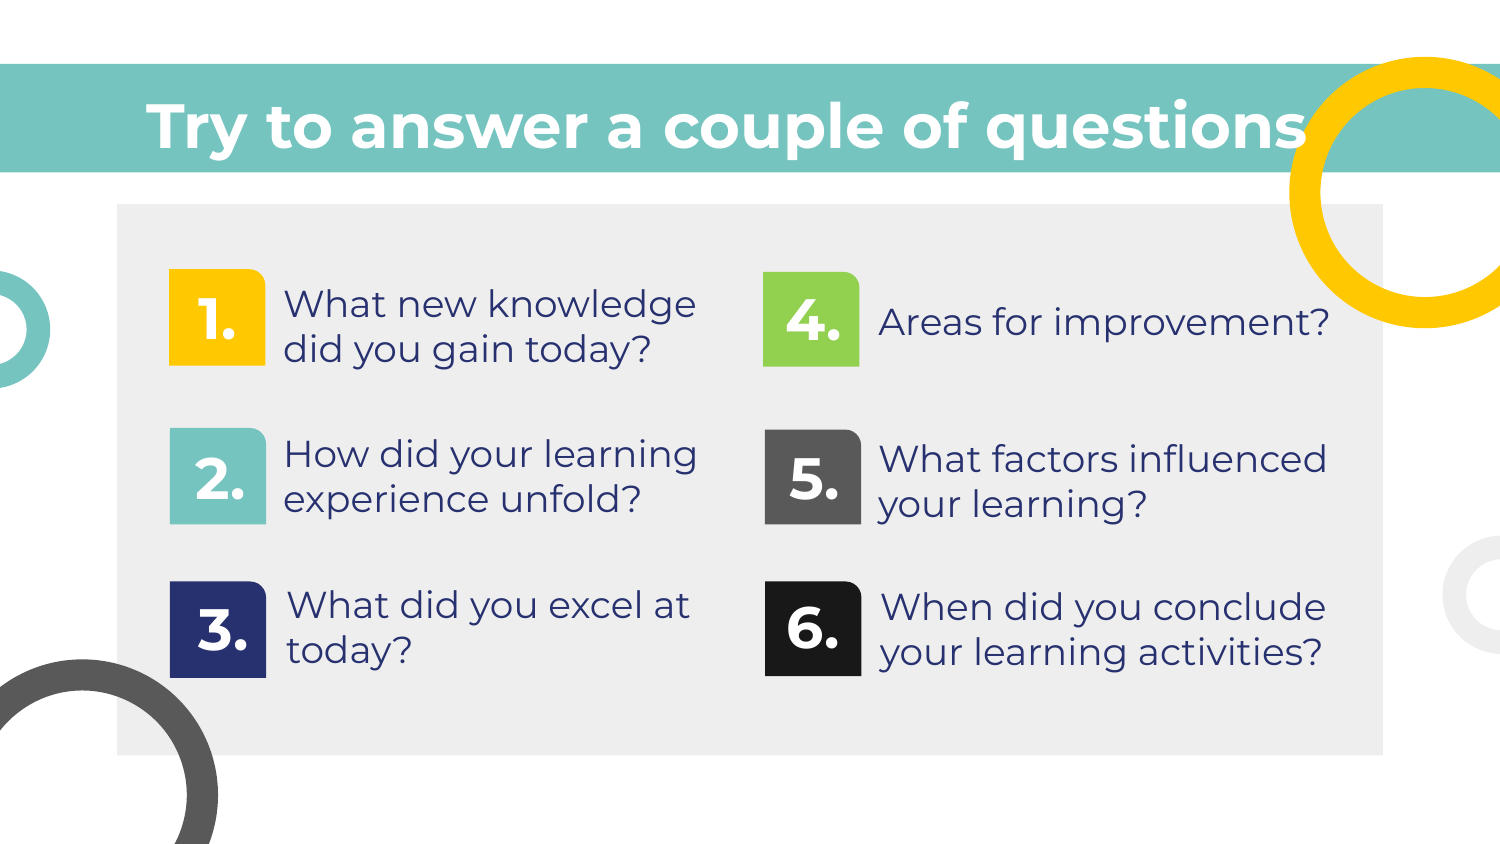

# Try to answer a couple of questions
What new knowledge did you gain today?

1.
4.
Areas for improvement?
How did your learning experience unfold?

What factors influenced your learning?

2.
5.
What did you excel at today?
When did you conclude your learning activities?

3.
6.